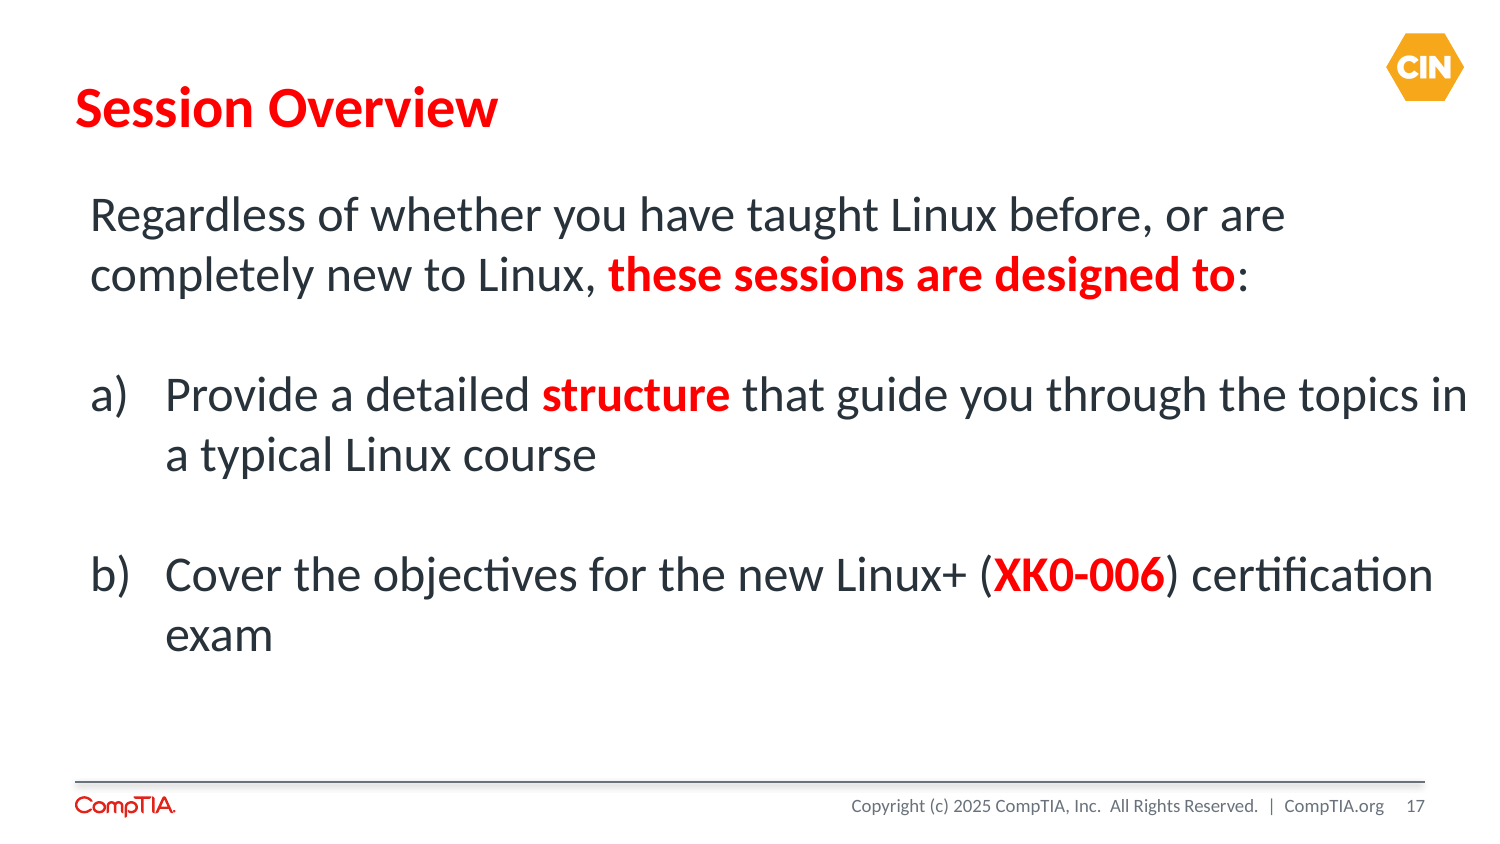

# Session Overview
Regardless of whether you have taught Linux before, or are completely new to Linux, these sessions are designed to:
Provide a detailed structure that guide you through the topics in a typical Linux course

Cover the objectives for the new Linux+ (XK0-006) certification exam
17